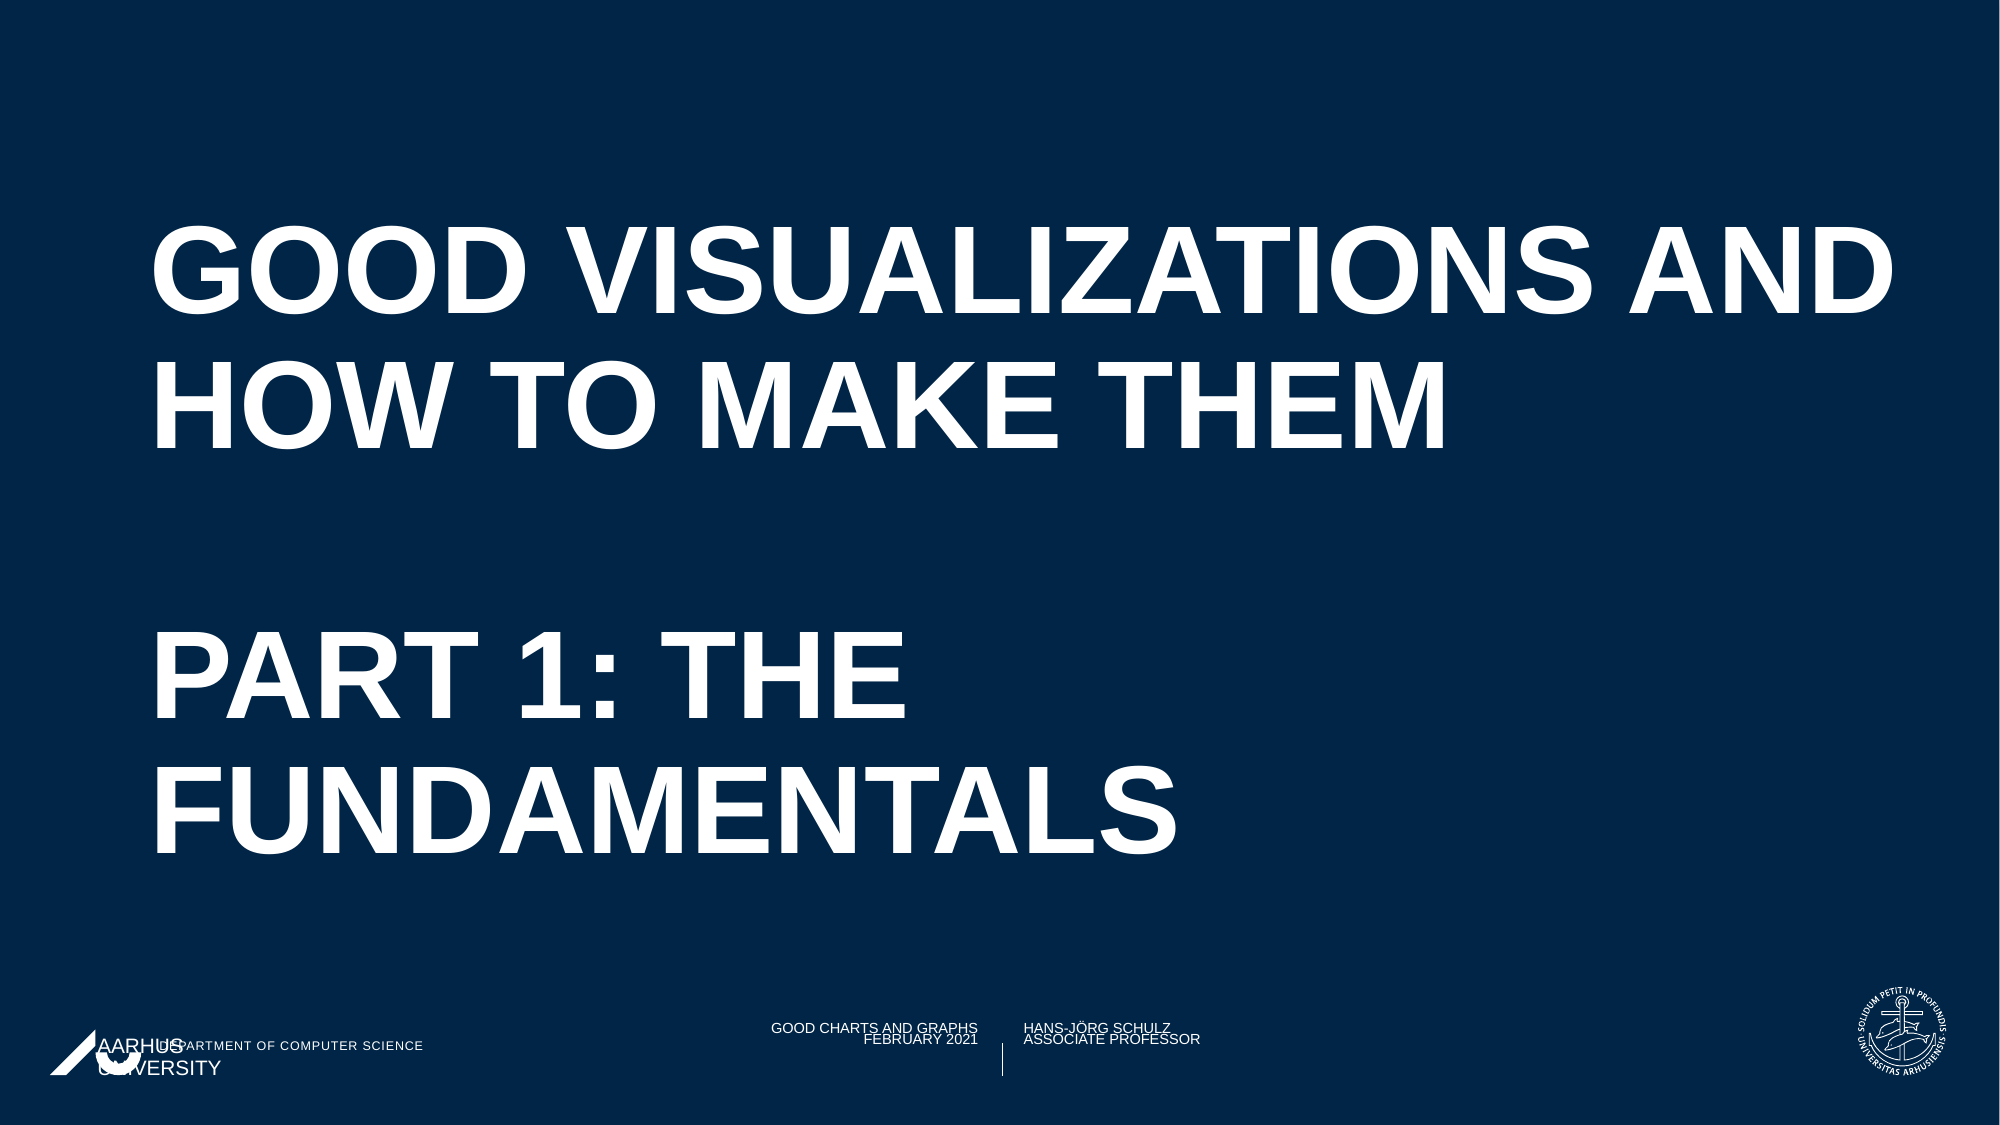

# GOOD visualizations and how to MAKE them PART 1: The FundamentalS
02/02/202104/11/2019